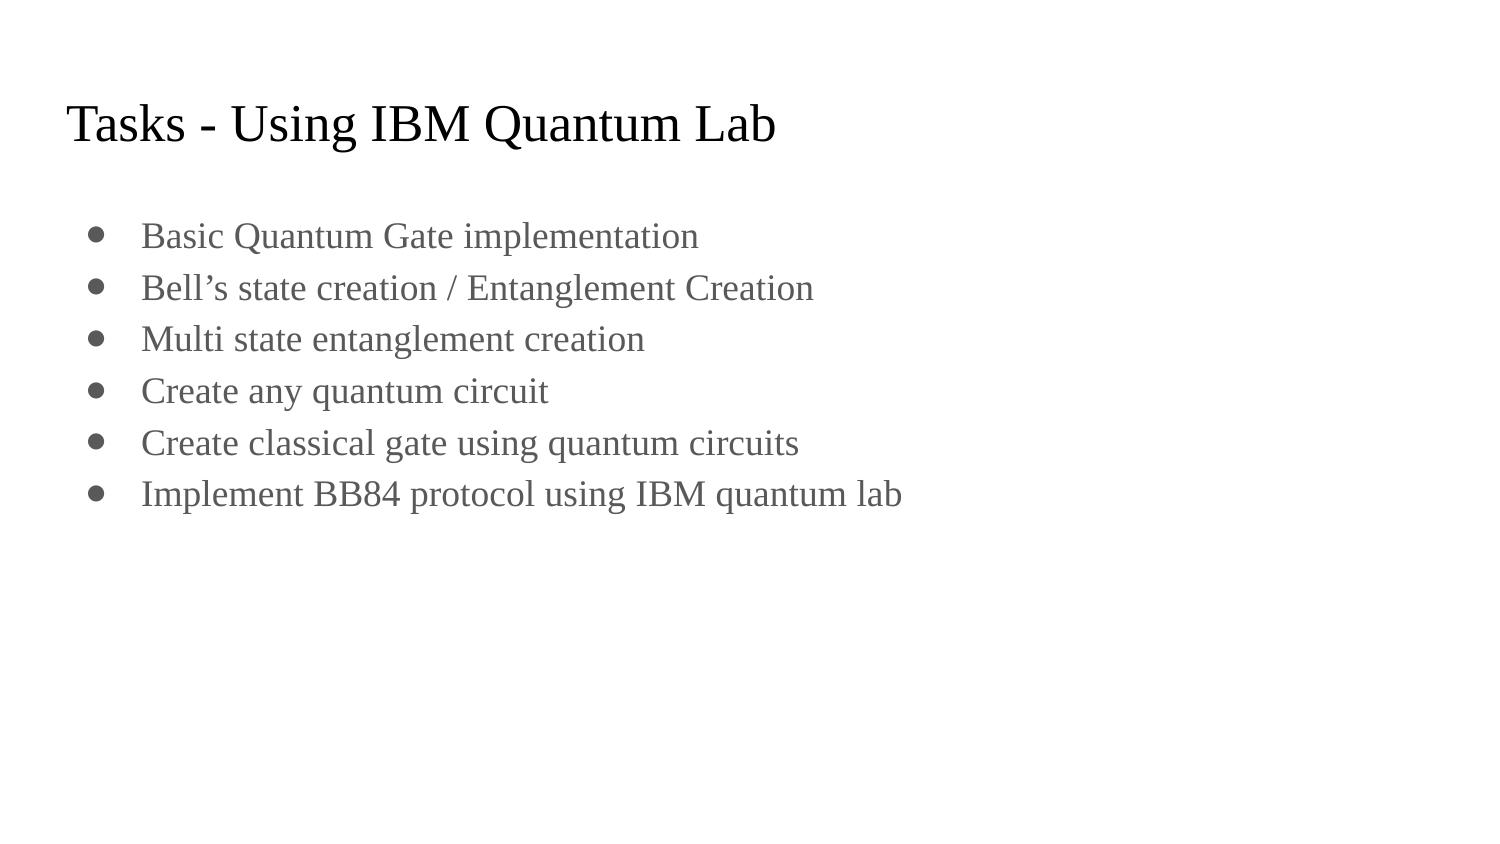

# Tasks - Using IBM Quantum Lab
Basic Quantum Gate implementation
Bell’s state creation / Entanglement Creation
Multi state entanglement creation
Create any quantum circuit
Create classical gate using quantum circuits
Implement BB84 protocol using IBM quantum lab